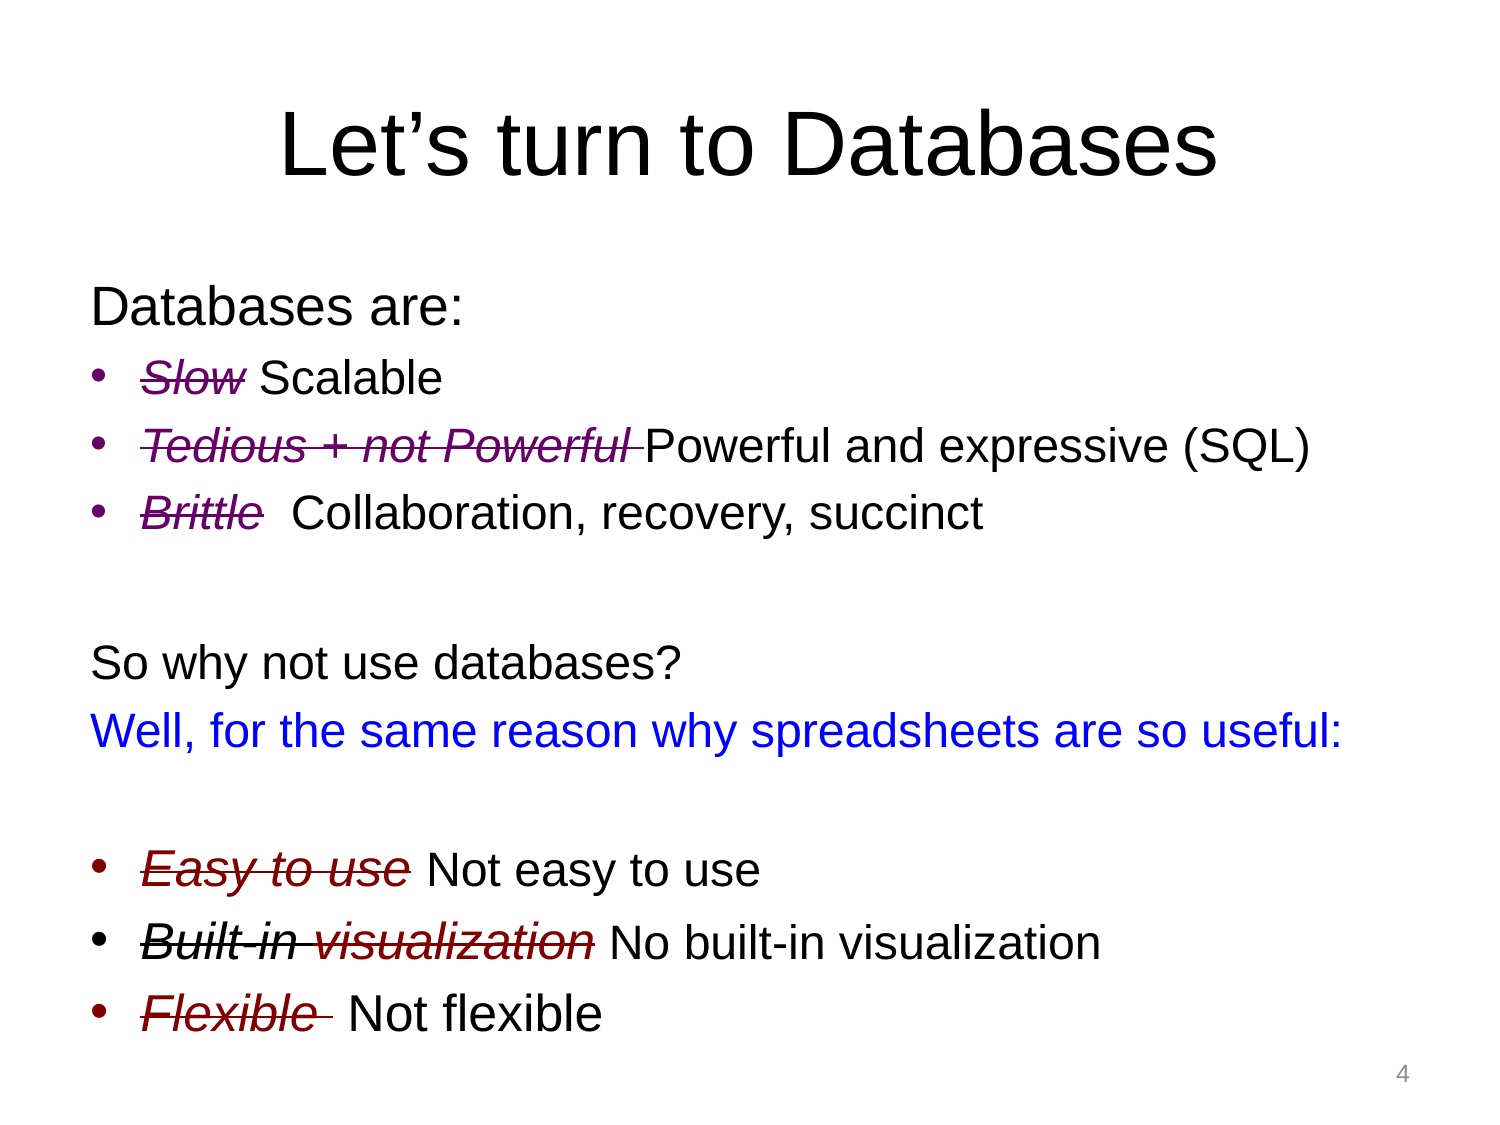

# Let’s turn to Databases
Databases are:
Slow Scalable
Tedious + not Powerful Powerful and expressive (SQL)
Brittle  Collaboration, recovery, succinct

So why not use databases?
Well, for the same reason why spreadsheets are so useful:

Easy to use Not easy to use
Built-in visualization No built-in visualization
Flexible  Not flexible

4